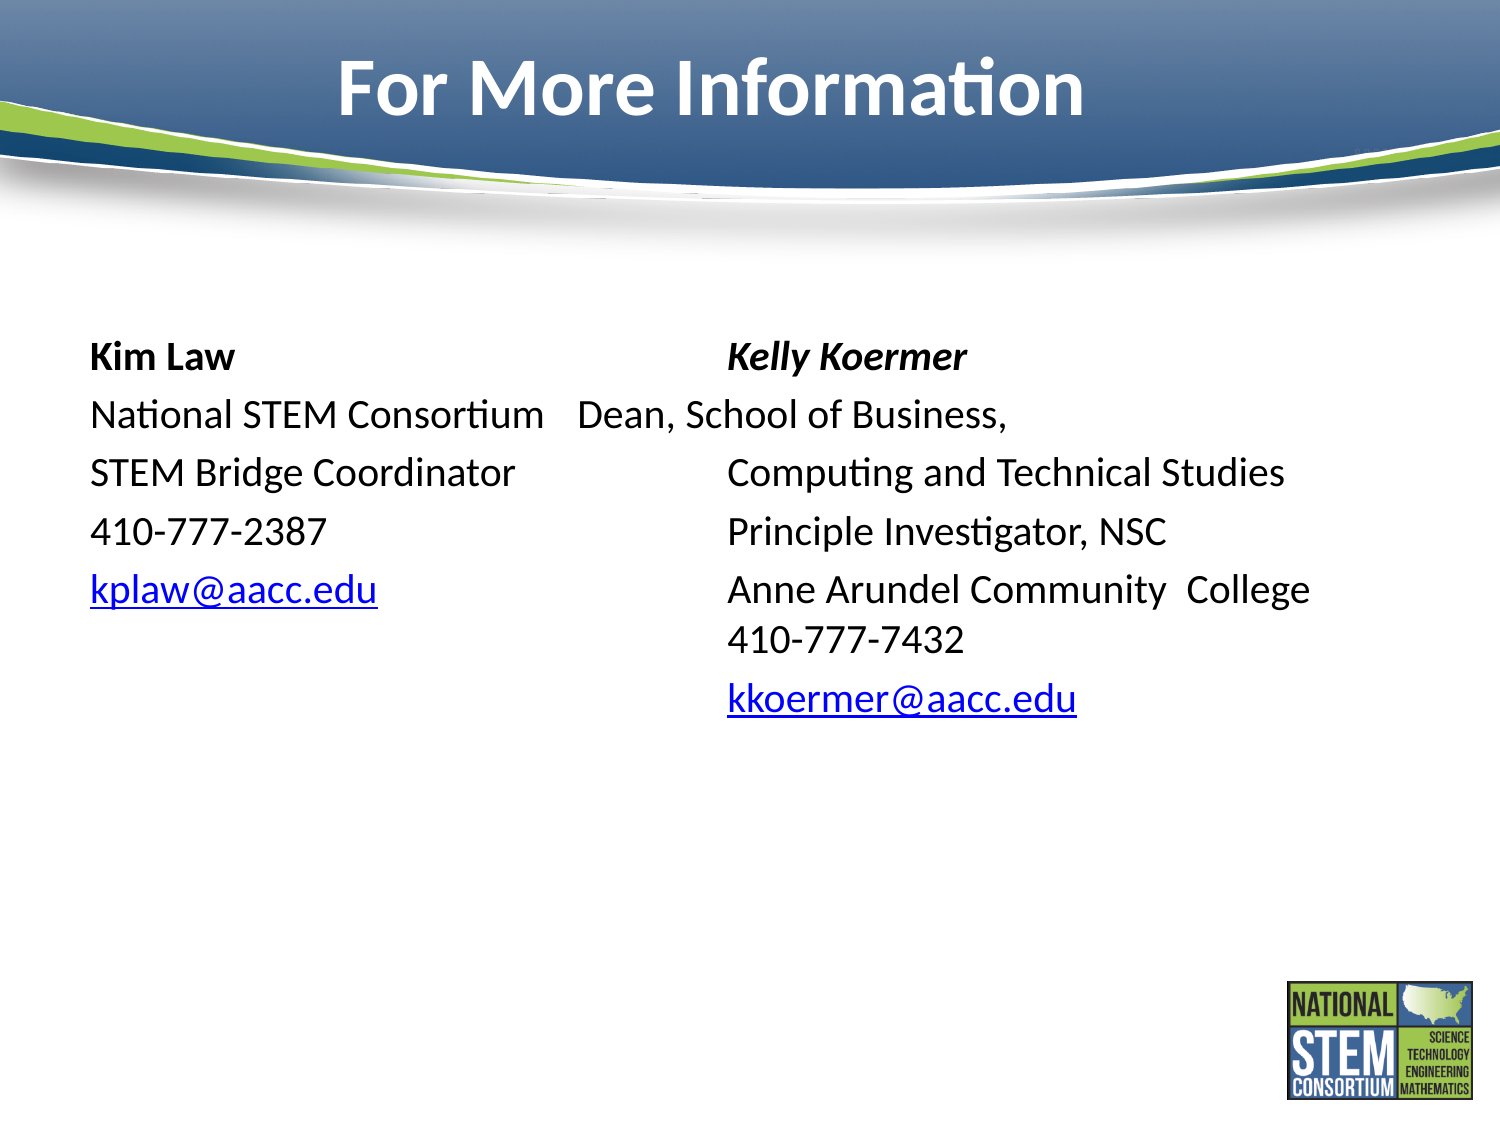

# For More Information

Kim Law				Kelly Koermer
National STEM Consortium	Dean, School of Business,
STEM Bridge Coordinator		Computing and Technical Studies
410-777-2387			Principle Investigator, NSC
kplaw@aacc.edu 			Anne Arundel Community 	 College					410-777-7432
					kkoermer@aacc.edu